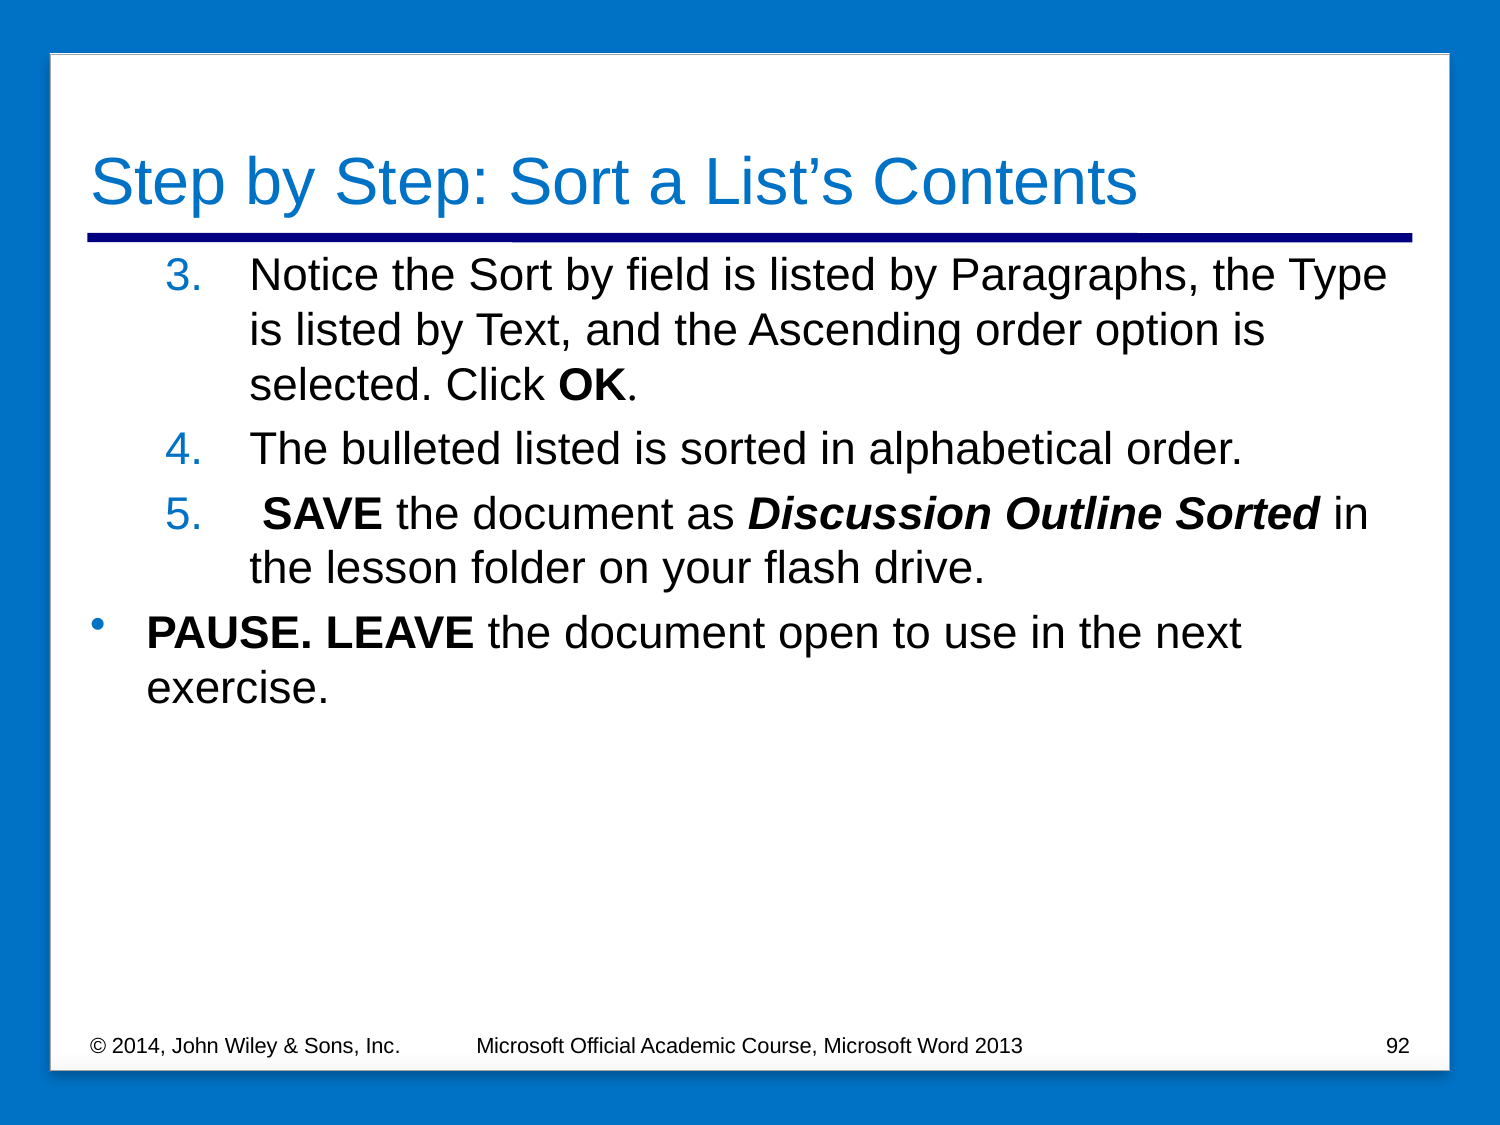

# Step by Step: Sort a List’s Contents
Notice the Sort by field is listed by Paragraphs, the Type is listed by Text, and the Ascending order option is selected. Click OK.
The bulleted listed is sorted in alphabetical order.
 SAVE the document as Discussion Outline Sorted in the lesson folder on your flash drive.
PAUSE. LEAVE the document open to use in the next exercise.
© 2014, John Wiley & Sons, Inc.
Microsoft Official Academic Course, Microsoft Word 2013
92